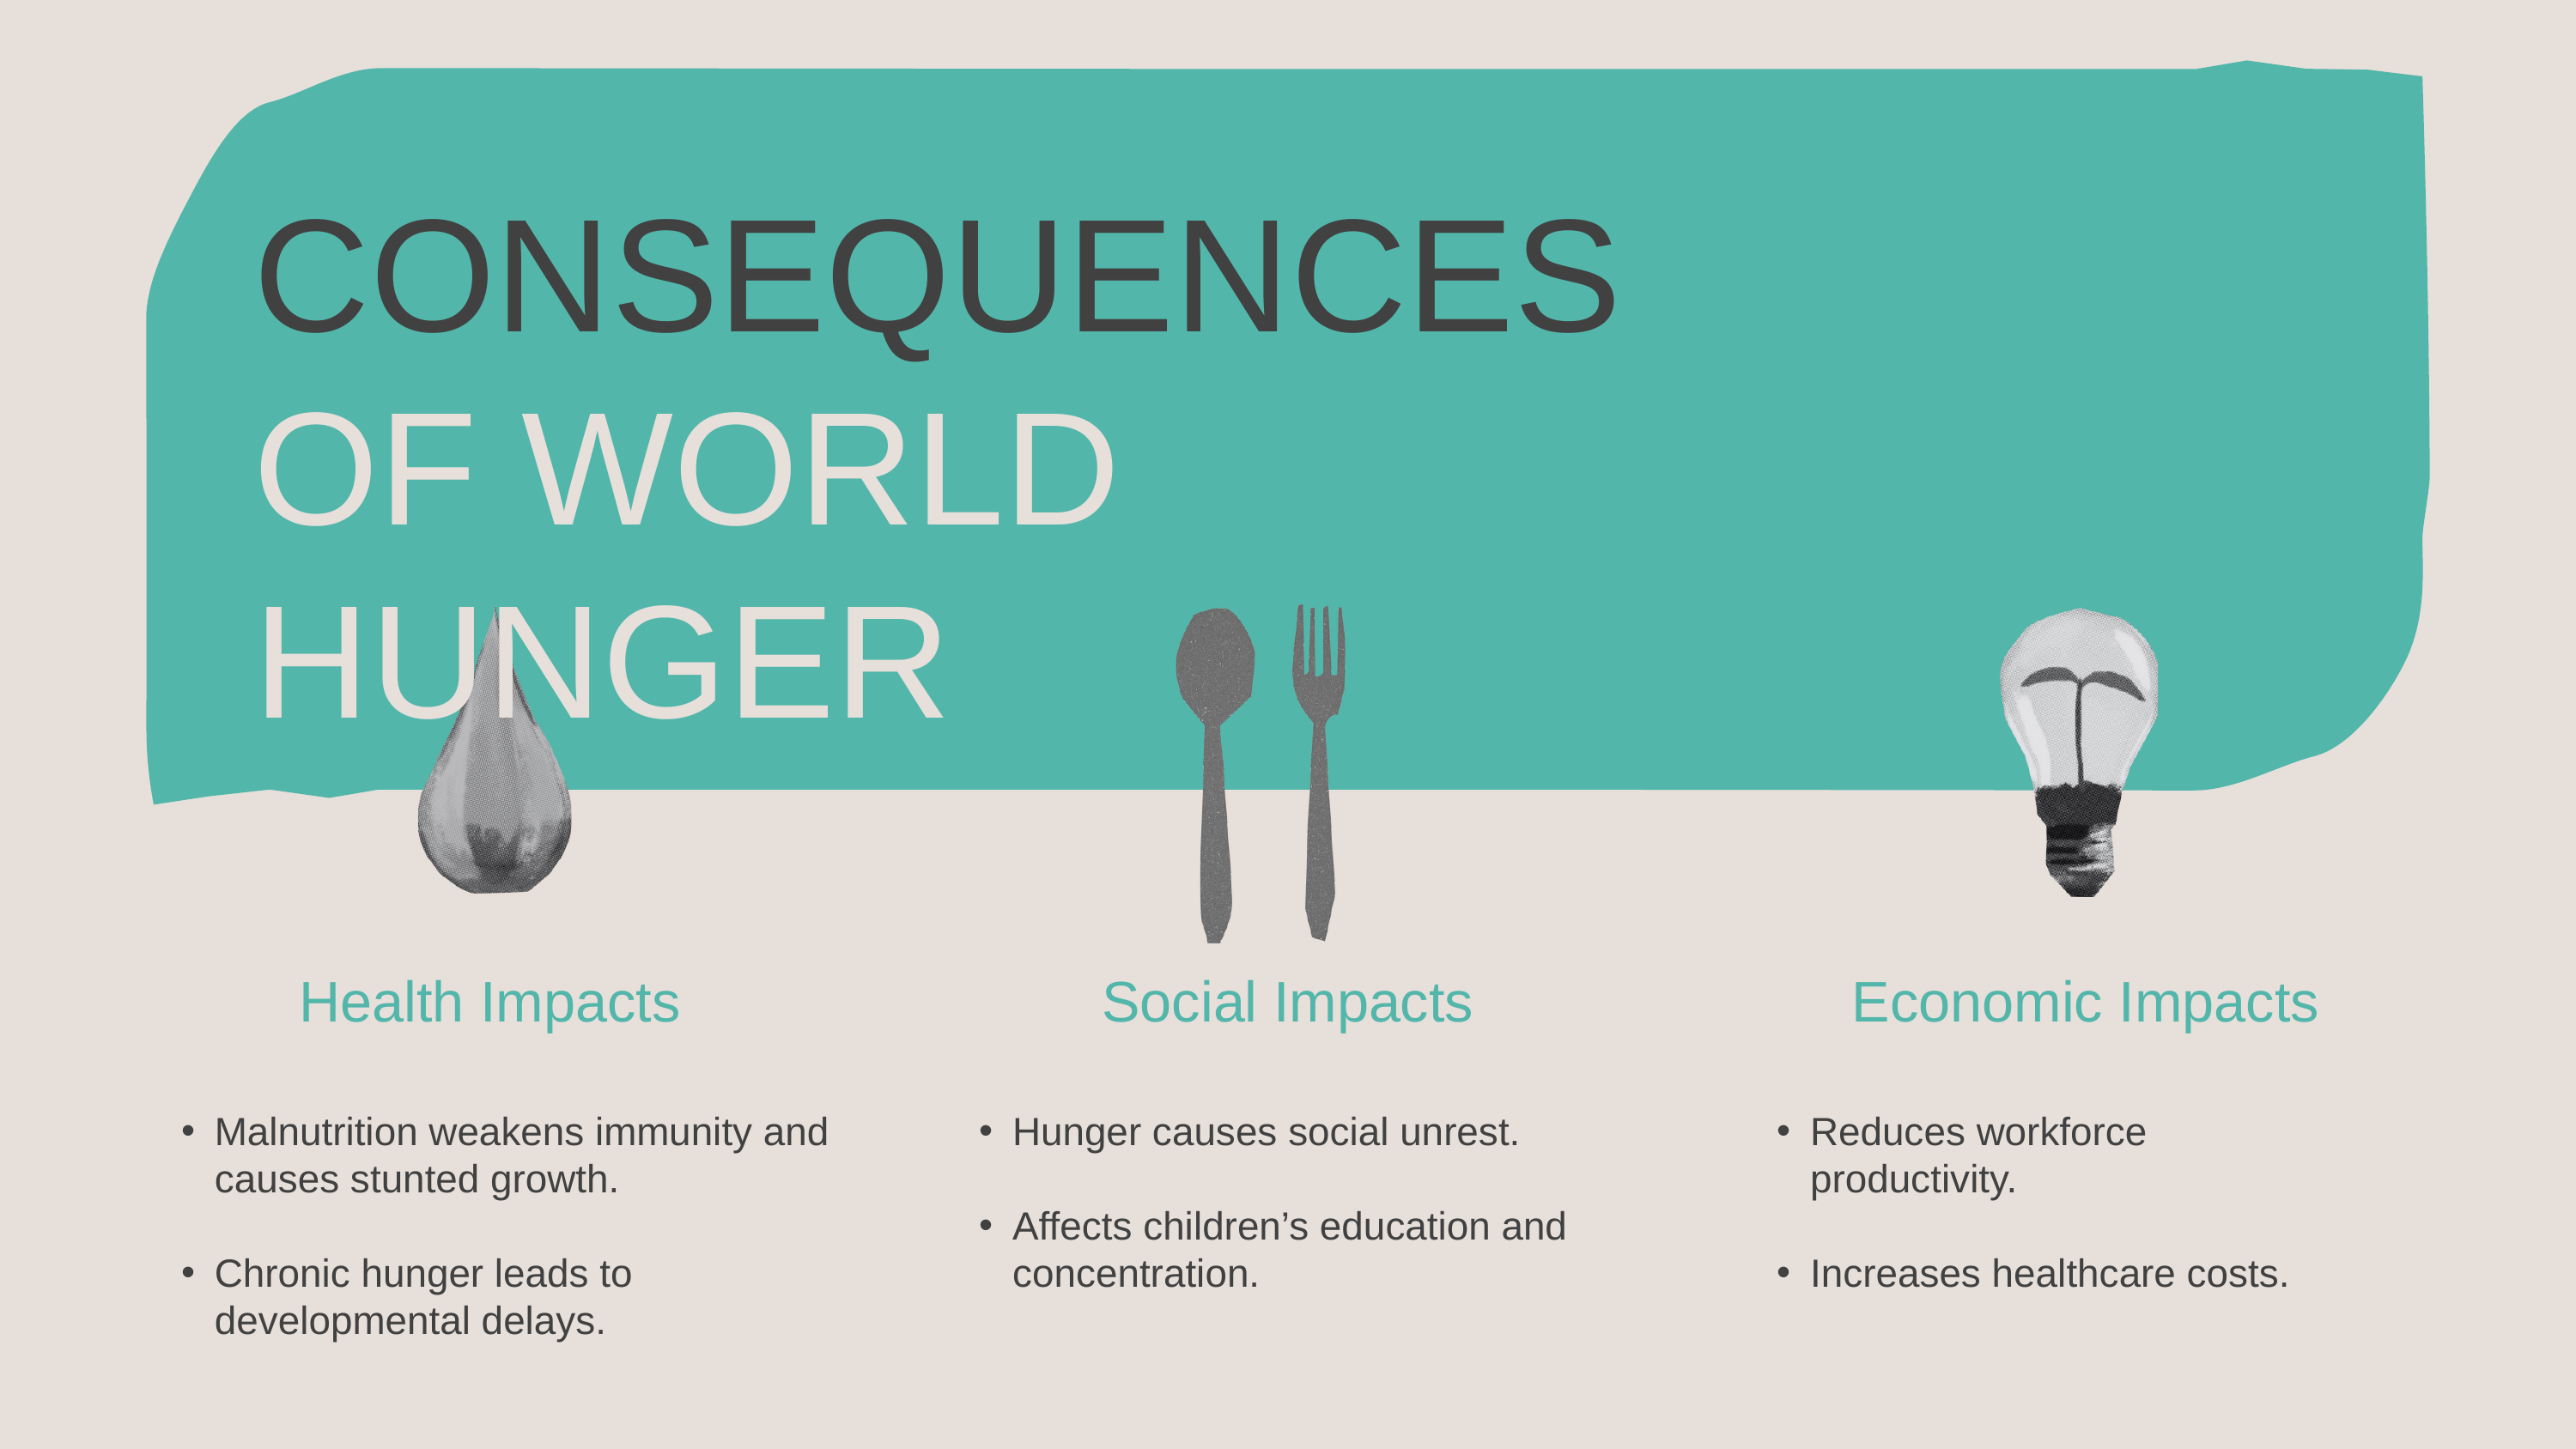

CONSEQUENCES OF WORLD HUNGER

Health Impacts
Social Impacts
Economic Impacts
Malnutrition weakens immunity and causes stunted growth.

Chronic hunger leads to developmental delays.
Hunger causes social unrest.

Affects children’s education and concentration.
Reduces workforce productivity.

Increases healthcare costs.